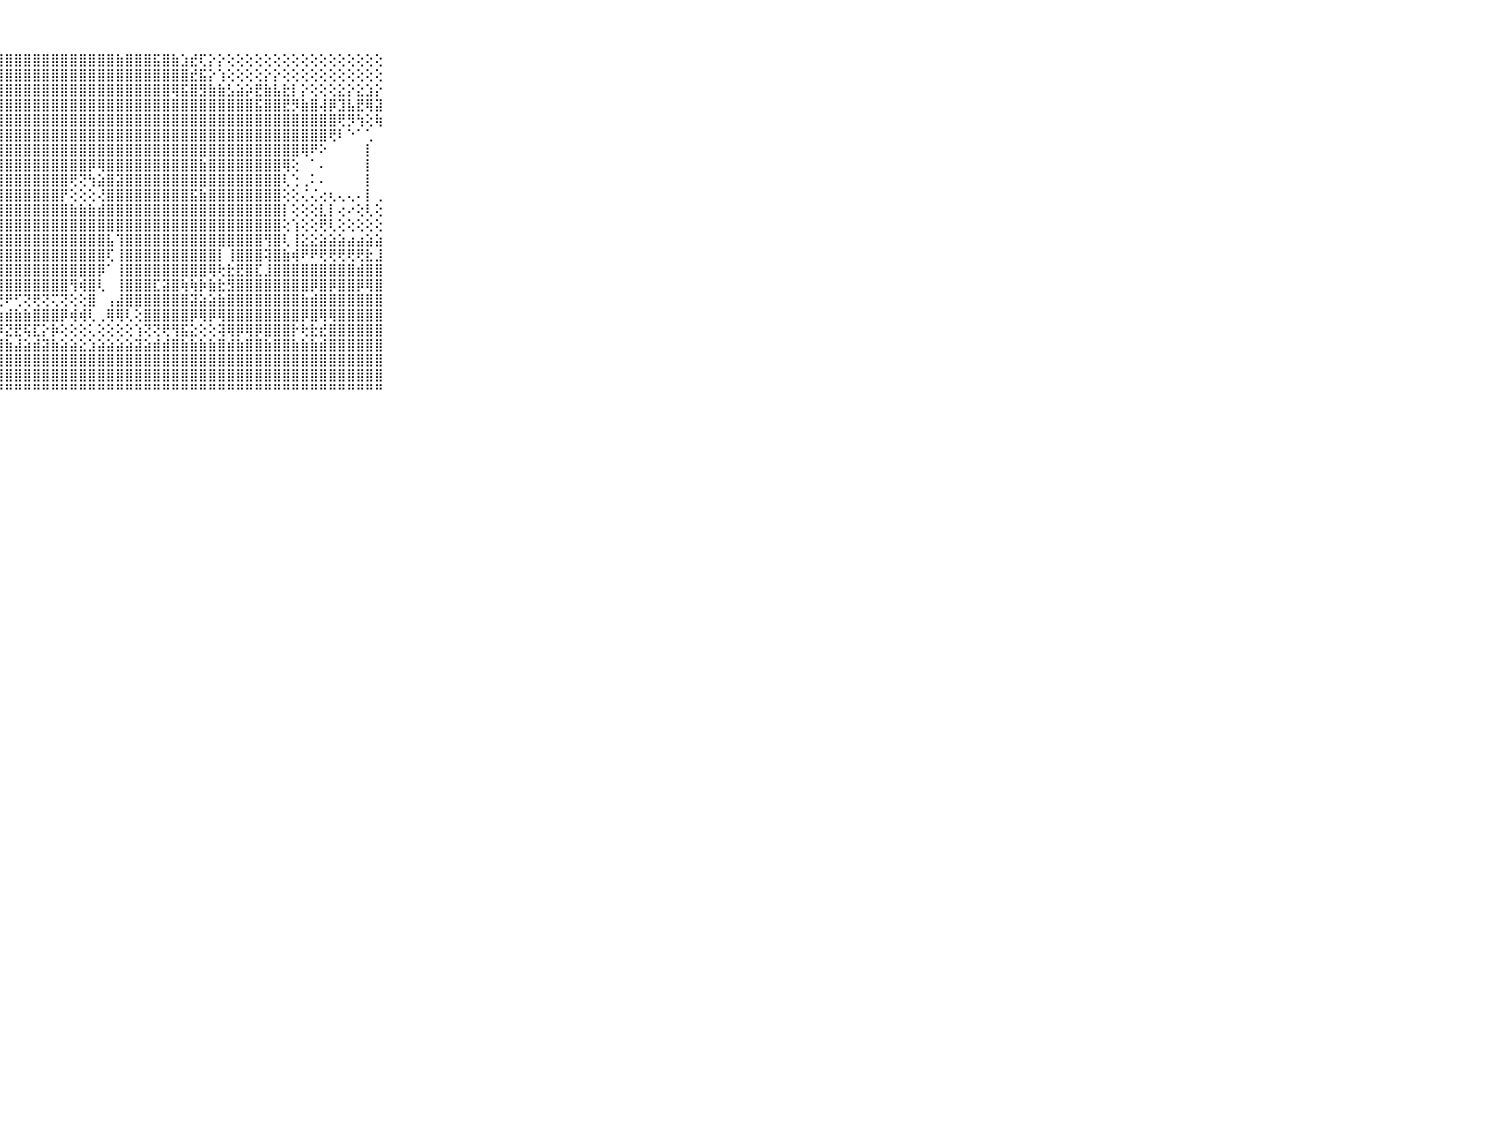

⠀⠀⠀⠀⠀⠀⠀⠀⠀⠀⠀⣿⣿⣿⣿⣿⣿⣿⣿⣿⣿⣿⣿⣿⣿⣿⣿⣿⣿⣿⣿⣿⣿⣿⣿⣿⣿⣿⣿⣿⣷⣿⣿⣿⣯⣿⣷⣱⣞⢏⡕⡕⢕⢕⢕⢕⢕⢕⢕⢕⢕⢕⢕⢕⢕⢕⢕⢕⢕⠀⠀⠀⠀⠀⠀⠀⠀⠀⠀⠀⠀
⠀⠀⠀⠀⠀⠀⠀⠀⠀⠀⠀⣿⣿⣿⣿⣿⣿⣿⣿⣿⣿⣿⣿⣿⣿⣿⣿⣿⣿⣿⣿⣿⣿⣿⣿⣿⣿⣿⣿⣿⣿⣿⣿⣿⣿⣿⣿⣿⣞⣯⡕⢱⢕⢕⢕⢕⡕⡕⢕⢕⢕⢕⢕⢕⢕⢕⢕⢕⢕⠀⠀⠀⠀⠀⠀⠀⠀⠀⠀⠀⠀
⠀⠀⠀⠀⠀⠀⠀⠀⠀⠀⠀⣿⣿⣿⣿⣿⣿⣿⣿⣿⣿⣿⣿⣿⣿⣿⣿⣿⣿⣿⣿⣿⣿⣿⣿⣿⣿⣿⣿⣿⣿⣿⣿⣿⣿⣿⢿⣯⣿⣻⣷⣷⣣⣵⡵⣟⣷⣧⣗⡇⡕⢕⢕⢕⣕⡕⣕⣱⡕⠀⠀⠀⠀⠀⠀⠀⠀⠀⠀⠀⠀
⠀⠀⠀⠀⠀⠀⠀⠀⠀⠀⠀⣿⣿⣿⣿⣿⣿⣿⣿⣿⣿⣿⣿⣿⣿⣿⣿⣿⣿⣿⣿⣿⣿⣿⣿⣿⣿⣿⣿⣿⣿⣿⣿⣿⣿⣿⣿⣿⣿⣿⣿⣿⣿⣿⣿⣯⣿⣿⣟⡻⣷⣿⢼⡿⣹⣧⣟⢿⣽⠀⠀⠀⠀⠀⠀⠀⠀⠀⠀⠀⠀
⠀⠀⠀⠀⠀⠀⠀⠀⠀⠀⠀⣿⣿⣿⣿⣿⣿⣿⣿⣿⣿⣿⣿⣿⣿⣿⣿⣿⣿⣿⣿⣿⣿⣿⣿⣿⣿⣿⣿⣿⣿⣿⣿⣿⣿⣿⣿⣿⣿⣿⣿⣿⣿⣿⣿⣿⣿⣿⣿⣿⣿⣿⣿⣿⢟⡻⢳⢕⢷⠀⠀⠀⠀⠀⠀⠀⠀⠀⠀⠀⠀
⠀⠀⠀⠀⠀⠀⠀⠀⠀⠀⠀⣿⣿⣿⣿⣿⣿⣿⣿⣿⣿⣿⣿⣿⣿⣿⣿⣿⣿⣿⣿⣿⣿⣿⣿⣿⣿⣿⣿⣿⣿⣿⣿⣿⣿⣿⣿⣿⣿⣿⣿⣿⣿⣿⣿⣿⣿⣿⣿⣿⣿⣿⣿⢟⠇⠑⠁⢁⠀⠀⠀⠀⠀⠀⠀⠀⠀⠀⠀⠀⠀
⠀⠀⠀⠀⠀⠀⠀⠀⠀⠀⠀⣿⣿⣿⢿⢟⣿⣿⣿⣟⣿⣿⣿⣿⣿⣿⣿⣿⣿⣿⣿⣿⣿⣿⣿⣿⣿⣿⣿⣿⣿⣿⣿⣿⣿⣿⣿⣿⣿⣿⣿⣿⣿⣿⣿⣿⣿⣿⣿⣿⢿⠟⠕⠀⠀⠀⠀⡇⠀⠀⠀⠀⠀⠀⠀⠀⠀⠀⠀⠀⠀
⠀⠀⠀⠀⠀⠀⠀⠀⠀⠀⠀⢟⢝⢝⢇⢕⢕⢜⢝⢳⣵⣎⣽⣿⣿⣿⣿⣿⣿⣿⣿⣿⣿⣿⣿⣿⣿⡿⢿⣿⣿⣿⣿⣿⣿⣿⣿⣿⣿⣷⣿⣿⣿⣿⣿⣿⣿⣿⢿⢕⠀⠁⠄⠀⠀⠀⠀⡇⠀⠀⠀⠀⠀⠀⠀⠀⠀⠀⠀⠀⠀
⠀⠀⠀⠀⠀⠀⠀⠀⠀⠀⠀⣕⢕⢕⢕⢕⢕⢕⢕⢕⢜⢿⣿⡼⣿⣿⣿⣿⣿⣿⣿⣿⣿⣿⣿⢟⢝⢳⣵⣿⣽⣿⣿⣿⣿⣿⣿⣿⣿⣿⣿⣿⣿⣿⣿⣿⣿⣿⢇⢑⢀⠅⠄⠀⠀⠀⠀⡇⠀⠀⠀⠀⠀⠀⠀⠀⠀⠀⠀⠀⠀
⠀⠀⠀⠀⠀⠀⠀⠀⠀⠀⠀⣿⣿⣿⣿⣷⣷⣧⣷⣵⣕⣸⣿⡿⢾⣿⣿⣿⣿⣿⣿⣿⣿⣿⡟⢕⢕⢕⢜⣿⣿⣿⣿⣿⣿⣿⣿⣿⣯⣷⣿⣿⣿⣿⣿⣿⣿⣿⢕⢕⢌⢌⢔⢆⢄⢄⠄⡇⢀⠀⠀⠀⠀⠀⠀⠀⠀⠀⠀⠀⠀
⠀⠀⠀⠀⠀⠀⠀⠀⠀⠀⠀⣿⣿⣿⣿⣿⣿⣿⣿⣿⣿⣿⣿⣿⣾⣿⣿⣿⣿⣿⣿⣿⣿⣿⣿⣷⣷⣷⣾⣿⣿⣿⣿⣿⣿⣿⣿⣿⣿⣿⣿⣿⣿⣿⣿⣿⣿⣿⡇⢕⢕⢕⣇⡇⢔⠔⢕⢇⢕⠀⠀⠀⠀⠀⠀⠀⠀⠀⠀⠀⠀
⠀⠀⠀⠀⠀⠀⠀⠀⠀⠀⠀⣿⣿⣿⣿⣿⣿⣿⣿⣿⣿⣿⣿⣿⣾⣿⣿⣿⣿⣿⣿⣿⣿⣿⣿⣿⣿⣿⣿⣿⣿⣿⣿⣿⣿⣿⣿⣿⣿⣿⣿⣿⣿⣿⣿⣿⣿⣿⢕⢱⢕⢕⢟⢇⢕⢕⢕⢕⢕⠀⠀⠀⠀⠀⠀⠀⠀⠀⠀⠀⠀
⠀⠀⠀⠀⠀⠀⠀⠀⠀⠀⠀⣿⣿⣿⣿⣿⣿⣿⣿⣿⣿⣿⣿⣿⢿⣿⣿⣿⣿⣿⣿⣿⣿⣿⣿⣿⣿⣿⣿⣧⢹⣿⣿⣿⣿⣿⣿⣿⣿⣿⣿⣿⣿⣿⣿⣿⢻⣿⢇⢸⣕⣕⣵⣵⣵⣴⣴⣵⣵⠀⠀⠀⠀⠀⠀⠀⠀⠀⠀⠀⠀
⠀⠀⠀⠀⠀⠀⠀⠀⠀⠀⠀⣿⣿⣿⣿⣿⣿⣿⣿⣿⣿⣿⣿⣿⢸⣿⣿⣿⣿⣿⣿⣿⣿⣿⣿⣿⣿⣿⣿⢏⢸⣿⣿⣿⣿⣿⣿⣿⣿⣿⣿⡇⢸⣿⣿⣿⢽⣿⣷⢾⠟⠟⢟⢟⢟⢟⢟⣗⣸⠀⠀⠀⠀⠀⠀⠀⠀⠀⠀⠀⠀
⠀⠀⠀⠀⠀⠀⠀⠀⠀⠀⠀⣿⣿⣿⣿⣿⣿⣿⣿⣿⣿⣿⣿⣿⢸⣿⣿⣿⣿⣿⣿⣿⣿⣿⣿⣿⣿⣿⡿⠁⢸⣿⣿⣿⣿⣿⣿⣿⣿⣿⢿⢗⣗⣟⣿⣏⣸⣿⣿⣿⣿⣿⣿⣿⣿⣿⣾⣿⣿⠀⠀⠀⠀⠀⠀⠀⠀⠀⠀⠀⠀
⠀⠀⠀⠀⠀⠀⠀⠀⠀⠀⠀⣿⣿⣿⣿⣿⣿⣿⣿⣿⣿⣿⣿⡿⢻⣿⣿⣿⣿⣿⣿⣿⣿⣿⣿⢻⢾⣿⢇⠀⢸⣿⣿⣿⣏⣽⣿⢷⢷⡷⣷⣗⣻⣿⣿⣿⣿⣿⣿⣿⣿⡿⣿⡿⣿⣿⡿⢿⣿⠀⠀⠀⠀⠀⠀⠀⠀⠀⠀⠀⠀
⠀⠀⠀⠀⠀⠀⠀⠀⠀⠀⠀⣿⣿⣿⣿⣿⣿⣿⣿⣿⣿⣟⣏⣕⣾⣿⢿⢟⠟⢋⢝⢟⢝⢍⢝⢕⢕⣿⠀⢠⣼⣿⣿⣿⣿⣿⣿⣿⣽⣵⣵⣷⣿⣿⣿⣿⣿⣿⣿⣿⣷⣾⣿⣿⣿⣿⣿⣿⣿⠀⠀⠀⠀⠀⠀⠀⠀⠀⠀⠀⠀
⠀⠀⠀⠀⠀⠀⠀⠀⠀⠀⠀⣿⣿⣿⣿⢿⢿⢟⢟⢟⣟⣽⣽⡕⢕⣴⣵⣵⣾⣷⣷⣿⣿⣿⡿⢾⢾⢇⢀⢿⢿⢇⢕⣿⣿⣿⣿⣿⡿⢿⡿⢿⣿⣿⣿⣿⣿⣿⣿⣿⡿⣿⢿⢿⣿⣿⣿⣿⣿⠀⠀⠀⠀⠀⠀⠀⠀⠀⠀⠀⠀
⠀⠀⠀⠀⠀⠀⠀⠀⠀⠀⠀⢕⢕⢕⢕⢱⣿⣿⣿⣿⣿⣿⡿⢵⢕⣟⣿⡿⣝⣟⢯⣏⡕⡷⢕⢕⢕⢅⢕⢕⢕⢕⢱⢝⢝⢟⢻⣯⣕⢕⢕⢽⢿⡿⢿⡿⣿⣿⣿⡗⢗⣗⣞⣿⣿⣿⣿⣿⣿⠀⠀⠀⠀⠀⠀⠀⠀⠀⠀⠀⠀
⠀⠀⠀⠀⠀⠀⠀⠀⠀⠀⠀⢱⣵⣵⣷⣿⣿⣿⣿⣿⣿⣿⣽⣽⣺⣿⣷⣿⣷⣼⣵⣾⣽⣷⣵⣵⣕⣱⣵⣵⣵⣵⣽⣵⣾⣾⣿⣷⣷⣷⣷⣿⣾⣷⣿⣿⣷⣿⣿⣷⣷⣷⣾⣿⣿⣿⣿⣿⣿⠀⠀⠀⠀⠀⠀⠀⠀⠀⠀⠀⠀
⠀⠀⠀⠀⠀⠀⠀⠀⠀⠀⠀⢾⣿⣿⣿⣿⣿⣿⣿⣿⣿⣿⣿⣿⣿⣿⣿⣿⣿⣿⣿⣿⣿⣿⣿⣿⣿⣿⣿⣿⣿⣿⣿⣿⣿⣿⣿⣿⣿⣿⣿⣿⣿⣿⣿⣿⣿⣿⣿⣿⣿⣿⣿⣿⣿⣿⣿⣿⣿⠀⠀⠀⠀⠀⠀⠀⠀⠀⠀⠀⠀
⠀⠀⠀⠀⠀⠀⠀⠀⠀⠀⠀⢜⢹⢿⢿⢿⡿⣿⣿⣿⣿⣿⣿⣿⣿⣿⣿⣿⣿⣿⣿⣿⣿⣿⣿⣿⣿⣿⣿⣿⣿⣿⣿⣿⣿⣿⣿⣿⣿⣿⣿⣿⣿⣿⣿⣿⣿⣿⣿⣿⣿⣿⣿⣿⣿⣿⣿⣿⣿⠀⠀⠀⠀⠀⠀⠀⠀⠀⠀⠀⠀
⠀⠀⠀⠀⠀⠀⠀⠀⠀⠀⠀⠑⠑⠑⠑⠑⠘⠋⠙⠛⠛⠛⠛⠛⠛⠛⠛⠛⠛⠛⠛⠛⠛⠛⠛⠛⠛⠛⠛⠛⠛⠛⠛⠛⠛⠛⠛⠛⠛⠛⠛⠛⠛⠛⠛⠛⠛⠛⠛⠛⠛⠛⠛⠛⠛⠛⠛⠛⠛⠀⠀⠀⠀⠀⠀⠀⠀⠀⠀⠀⠀